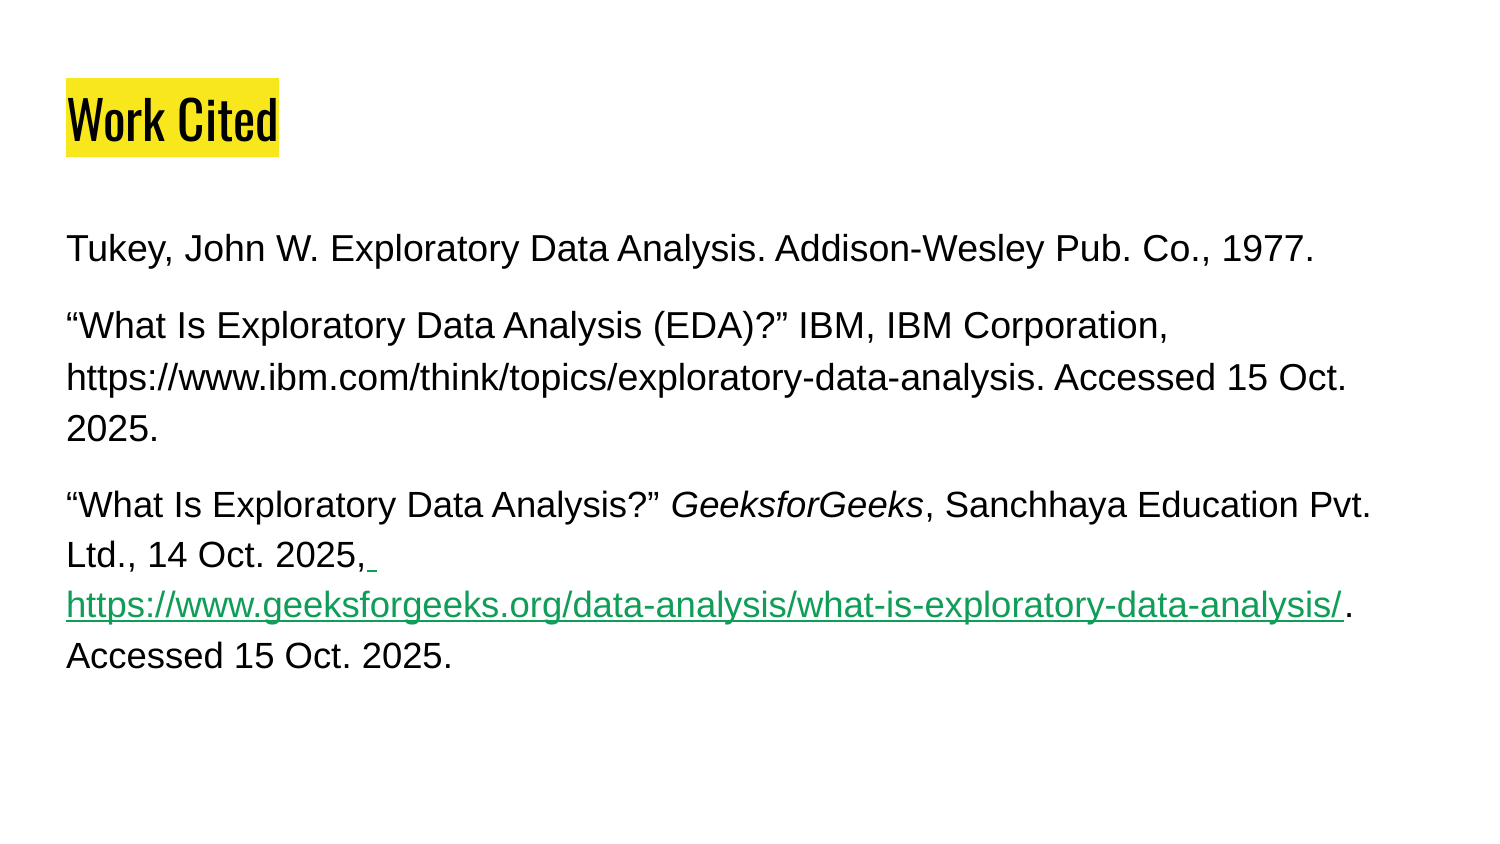

# Work Cited
Tukey, John W. Exploratory Data Analysis. Addison-Wesley Pub. Co., 1977.
“What Is Exploratory Data Analysis (EDA)?” IBM, IBM Corporation, https://www.ibm.com/think/topics/exploratory-data-analysis. Accessed 15 Oct. 2025.
“What Is Exploratory Data Analysis?” GeeksforGeeks, Sanchhaya Education Pvt. Ltd., 14 Oct. 2025, https://www.geeksforgeeks.org/data-analysis/what-is-exploratory-data-analysis/. Accessed 15 Oct. 2025.